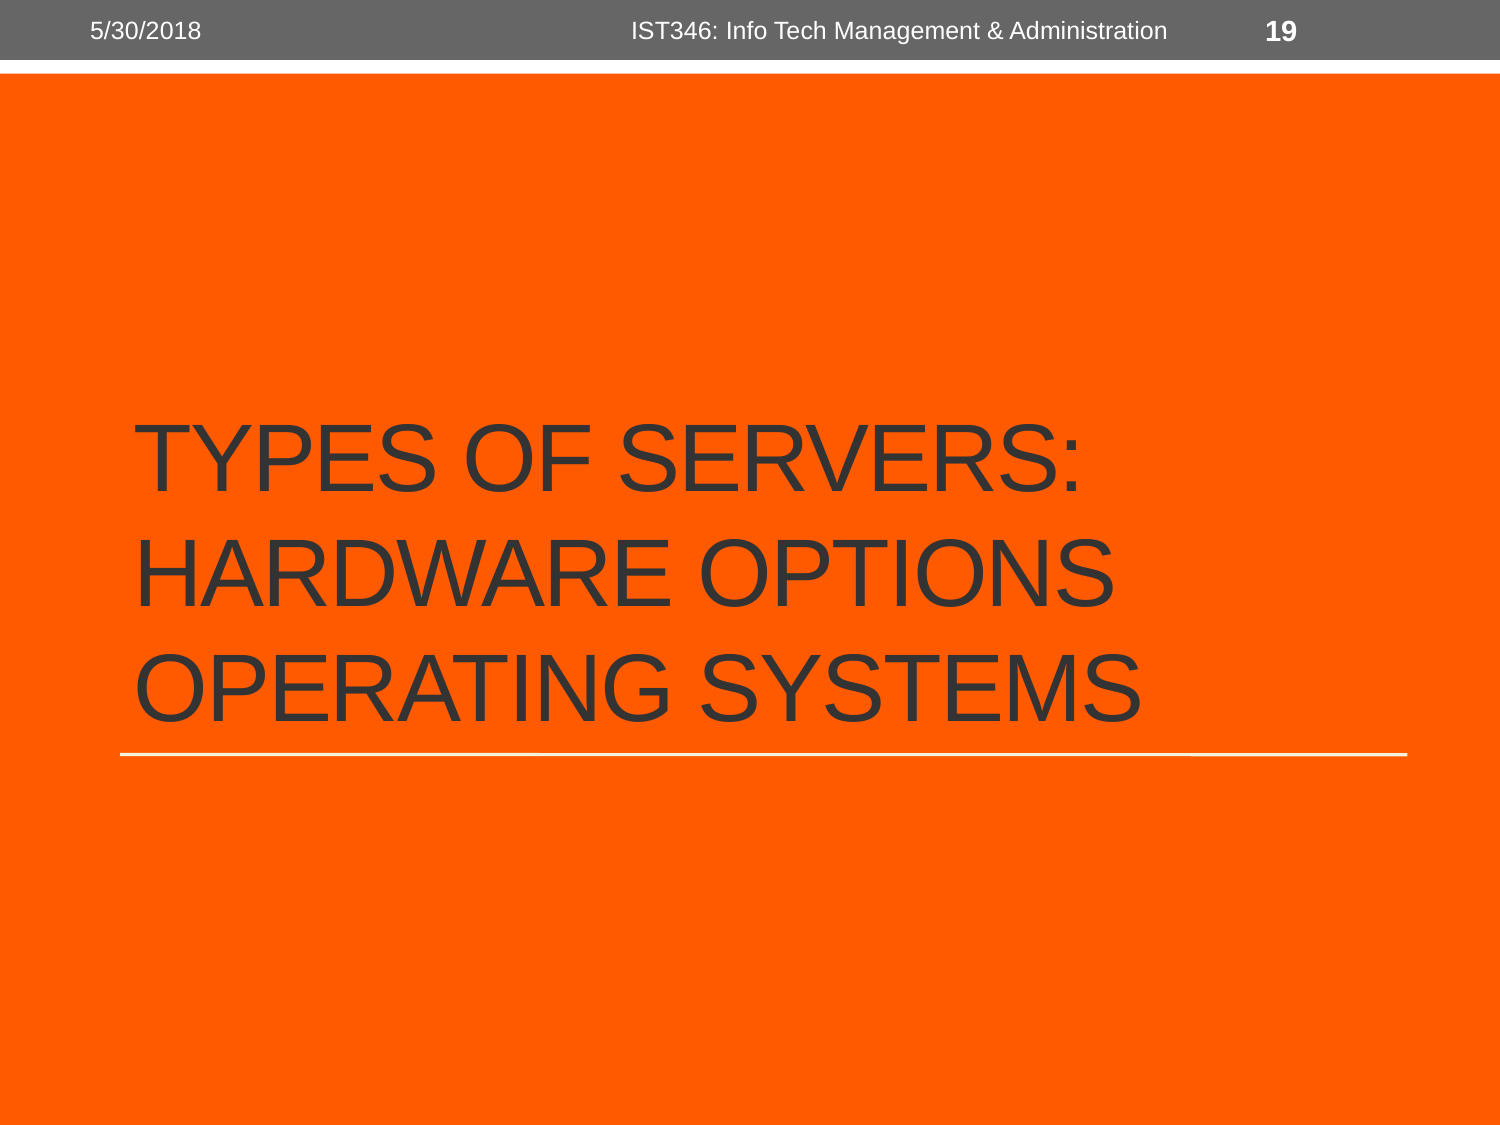

5/30/2018
IST346: Info Tech Management & Administration
19
# Types of Servers: Hardware Options Operating Systems